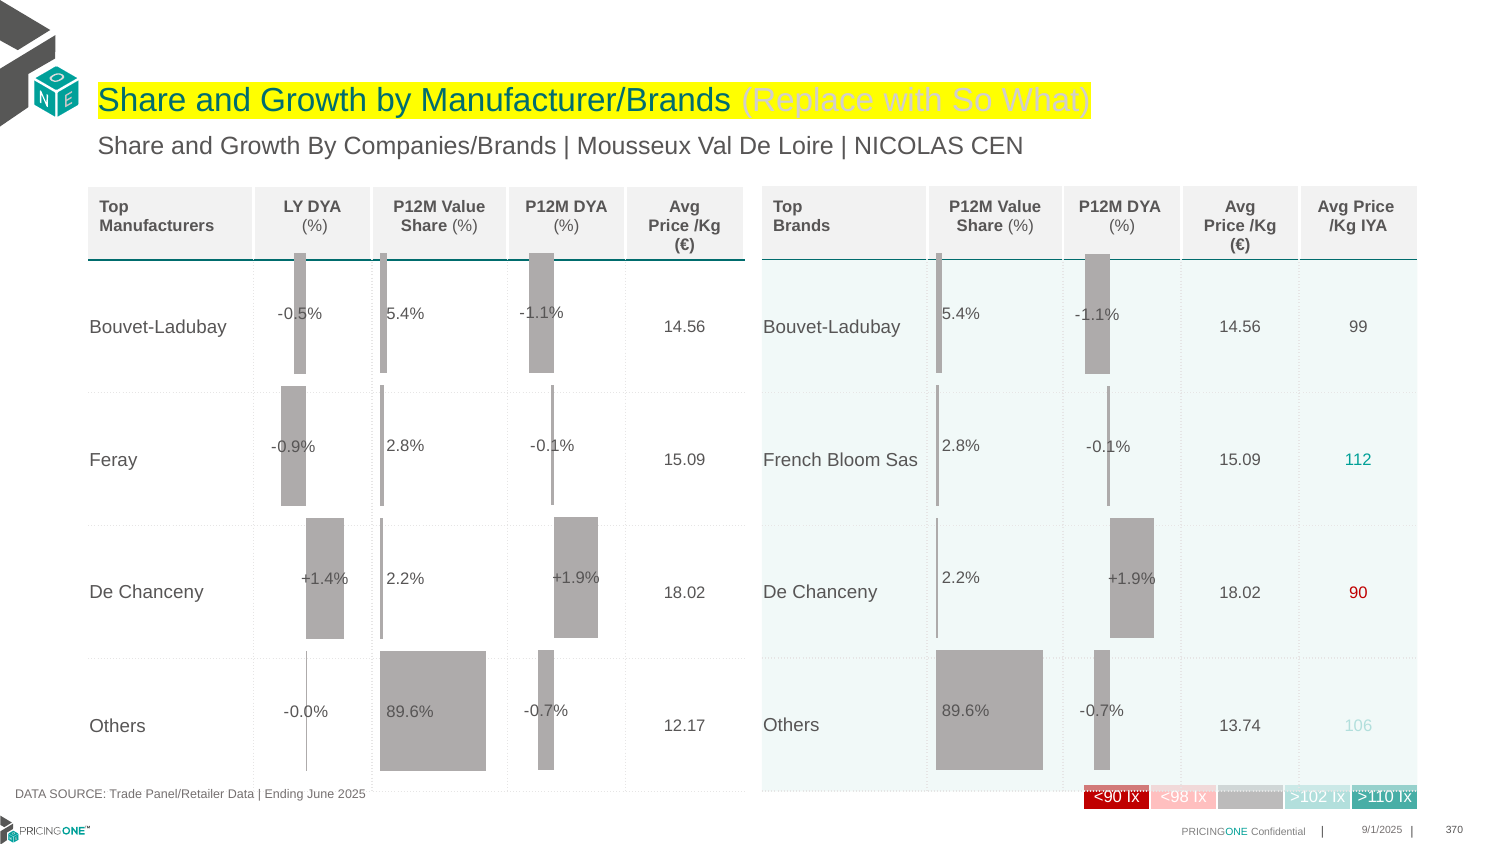

# Share and Growth by Manufacturer/Brands (Replace with So What)

Share and Growth By Companies/Brands | Mousseux Val De Loire | NICOLAS CEN
| Top Brands | P12M Value Share (%) | P12M DYA (%) | Avg Price /Kg (€) | Avg Price /Kg IYA |
| --- | --- | --- | --- | --- |
| Bouvet-Ladubay |  |  | 14.56 | 99 |
| French Bloom Sas |  |  | 15.09 | 112 |
| De Chanceny |  |  | 18.02 | 90 |
| Others |  |  | 13.74 | 106 |
| Top Manufacturers | LY DYA (%) | P12M Value Share (%) | P12M DYA (%) | Avg Price /Kg (€) |
| --- | --- | --- | --- | --- |
| Bouvet-Ladubay |  |  |  | 14.56 |
| Feray |  |  |  | 15.09 |
| De Chanceny |  |  |  | 18.02 |
| Others |  |  |  | 12.17 |

### Chart

| Category | Share DYA P12M |
|---|---|
|  | -0.0107581223047684 |

### Chart

| Category | Value Share P12M |
|---|---|
|  | 0.05448958780592529 |

### Chart

| Category | Share DYA LY |
|---|---|
|  | -0.004523237064976163 |

### Chart

| Category | Value Share |
|---|---|
|  | 0.05448958780592529 |

### Chart

| Category | Share DYA |
|---|---|
|  | -0.0107581223047684 |
DATA SOURCE: Trade Panel/Retailer Data | Ending June 2025
| <90 Ix | <98 Ix |  | >102 Ix | >110 Ix |
| --- | --- | --- | --- | --- |

9/1/2025
370